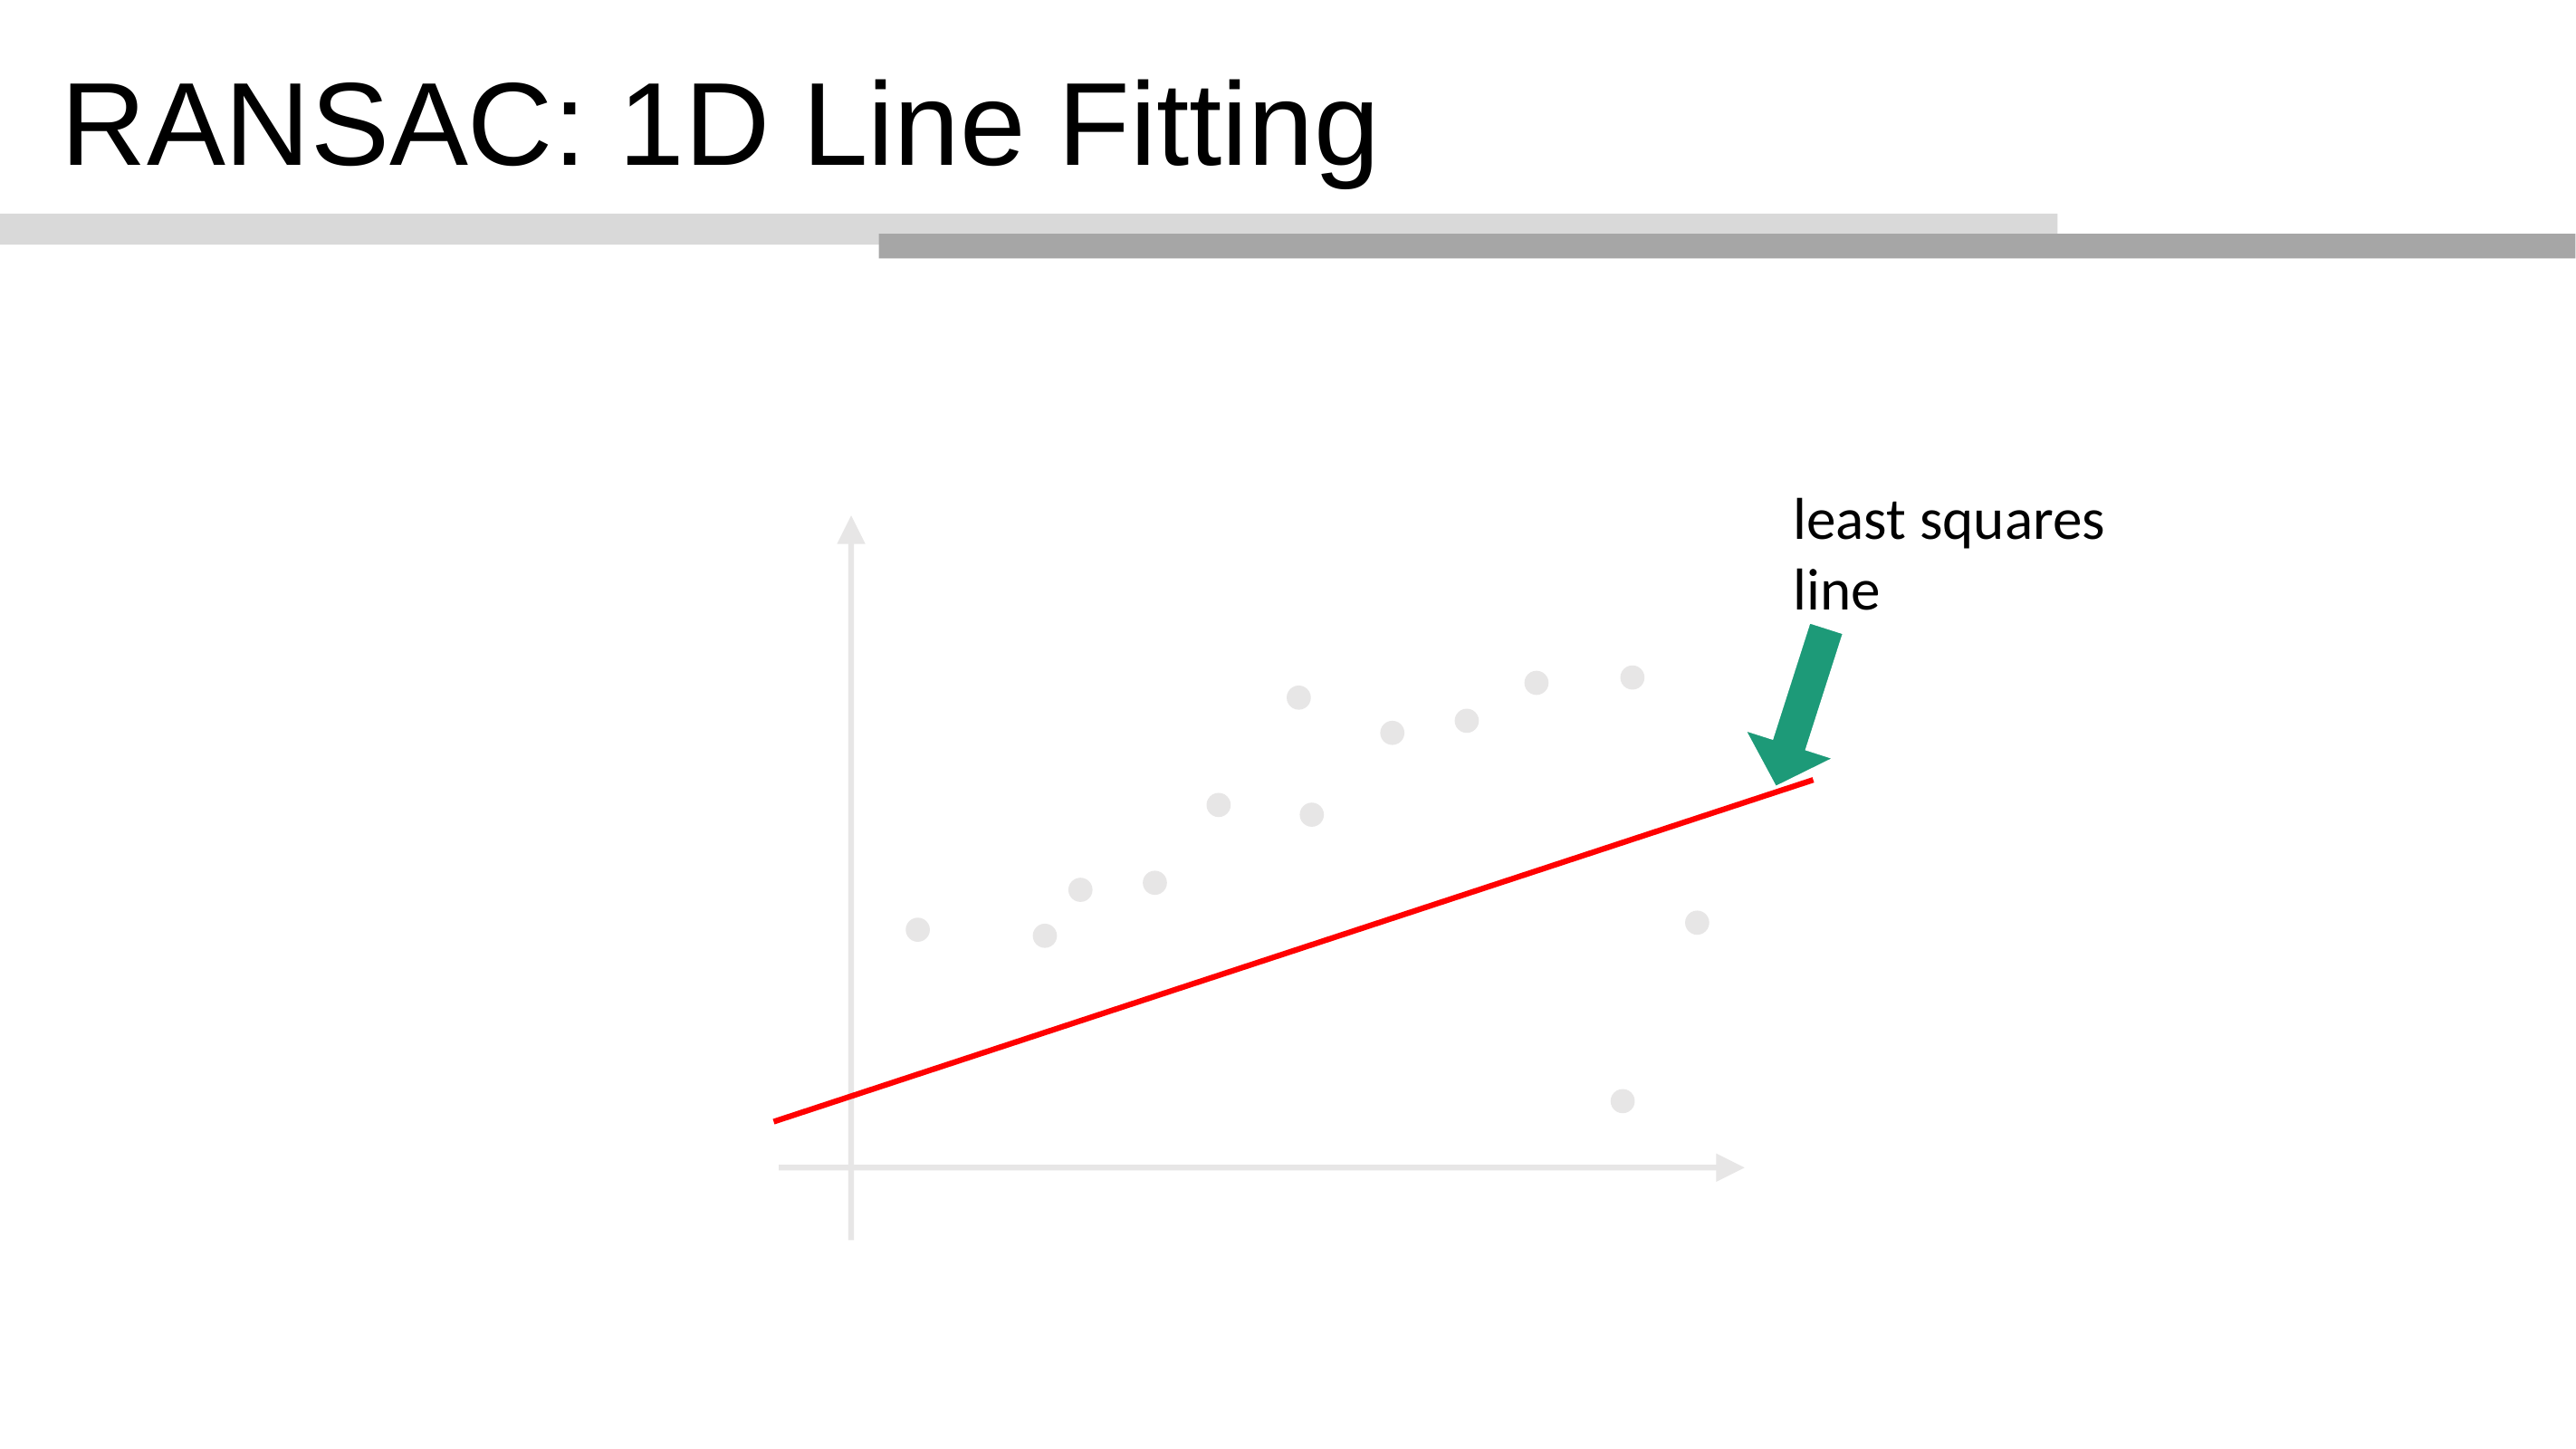

# RANSAC: 1D Line Fitting

least squares
line